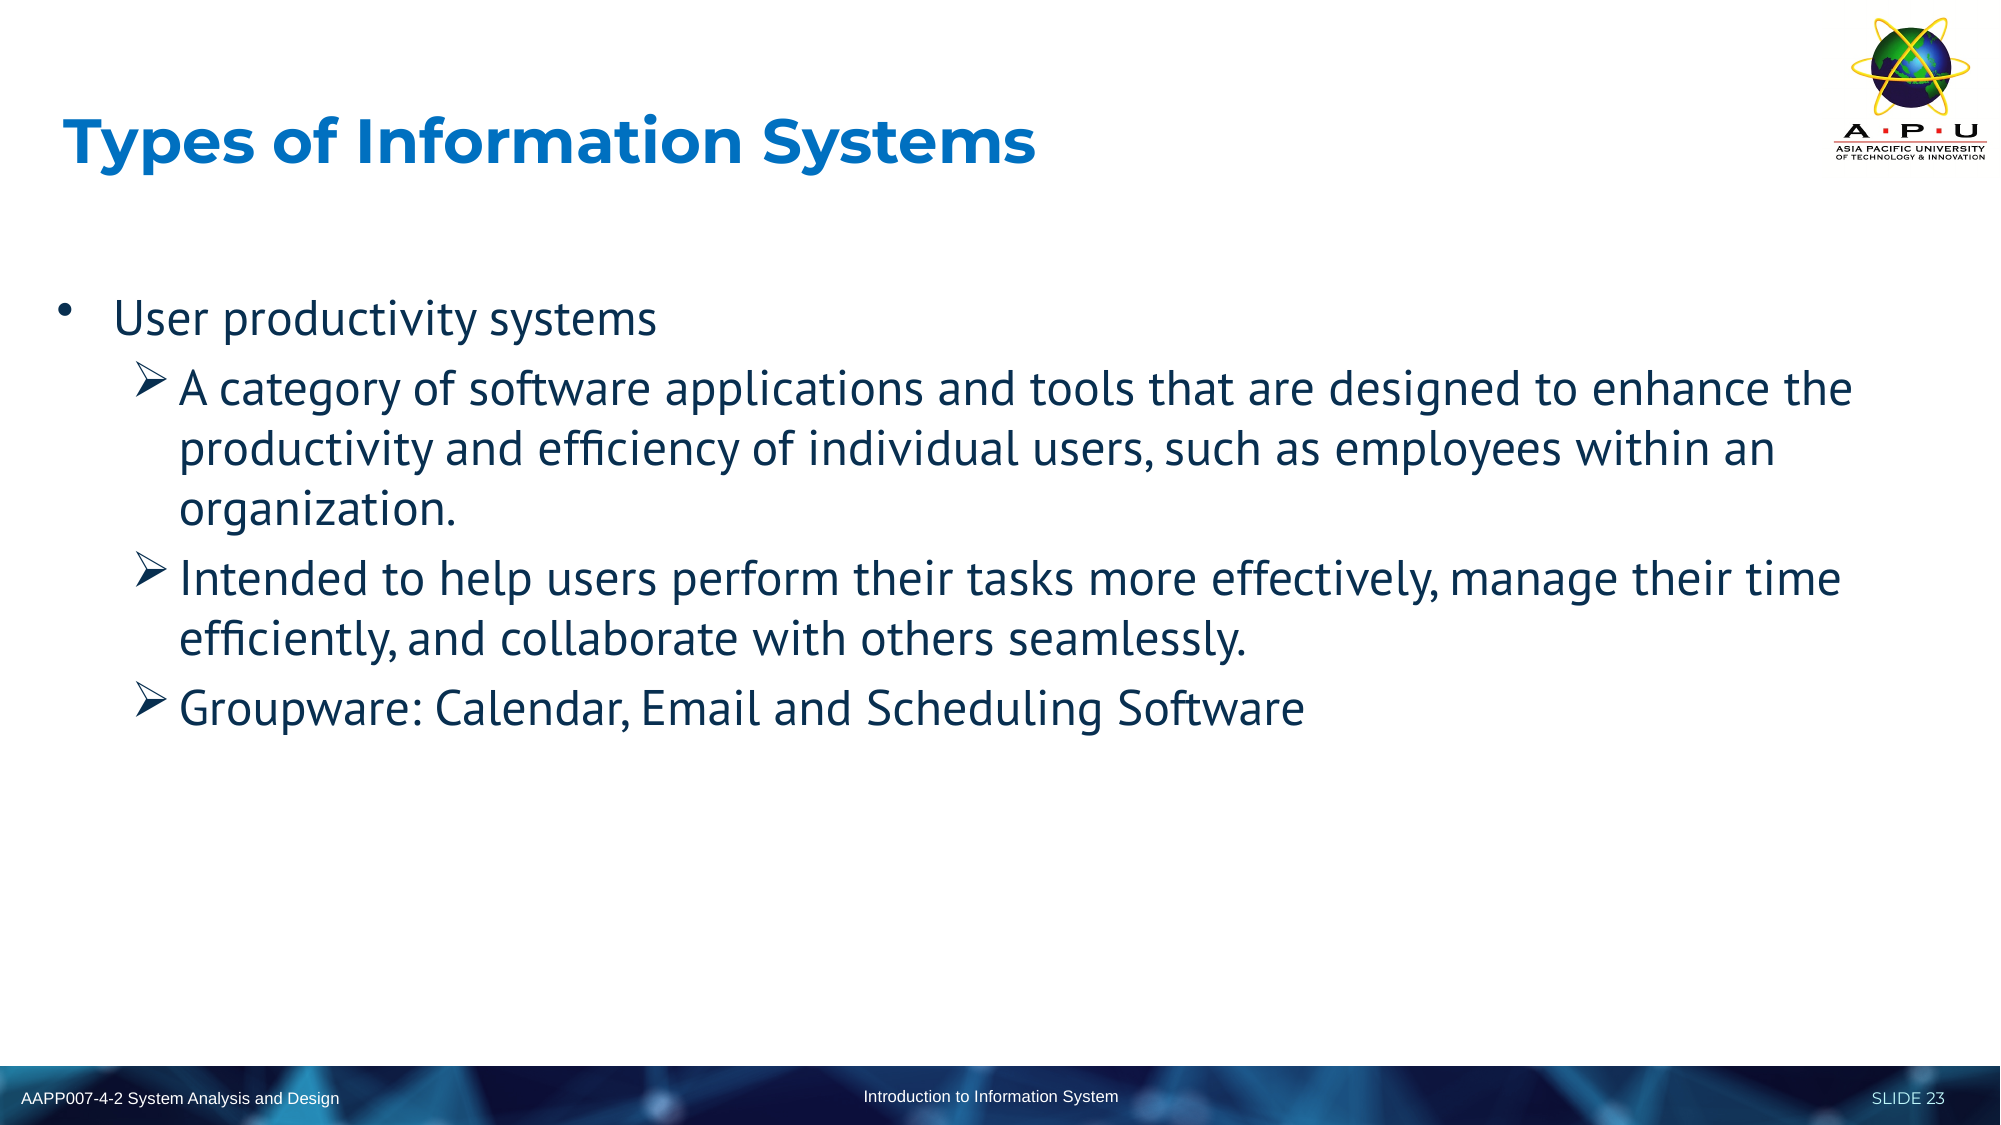

# Types of Information Systems
User productivity systems
A category of software applications and tools that are designed to enhance the productivity and efficiency of individual users, such as employees within an organization.
Intended to help users perform their tasks more effectively, manage their time efficiently, and collaborate with others seamlessly.
Groupware: Calendar, Email and Scheduling Software